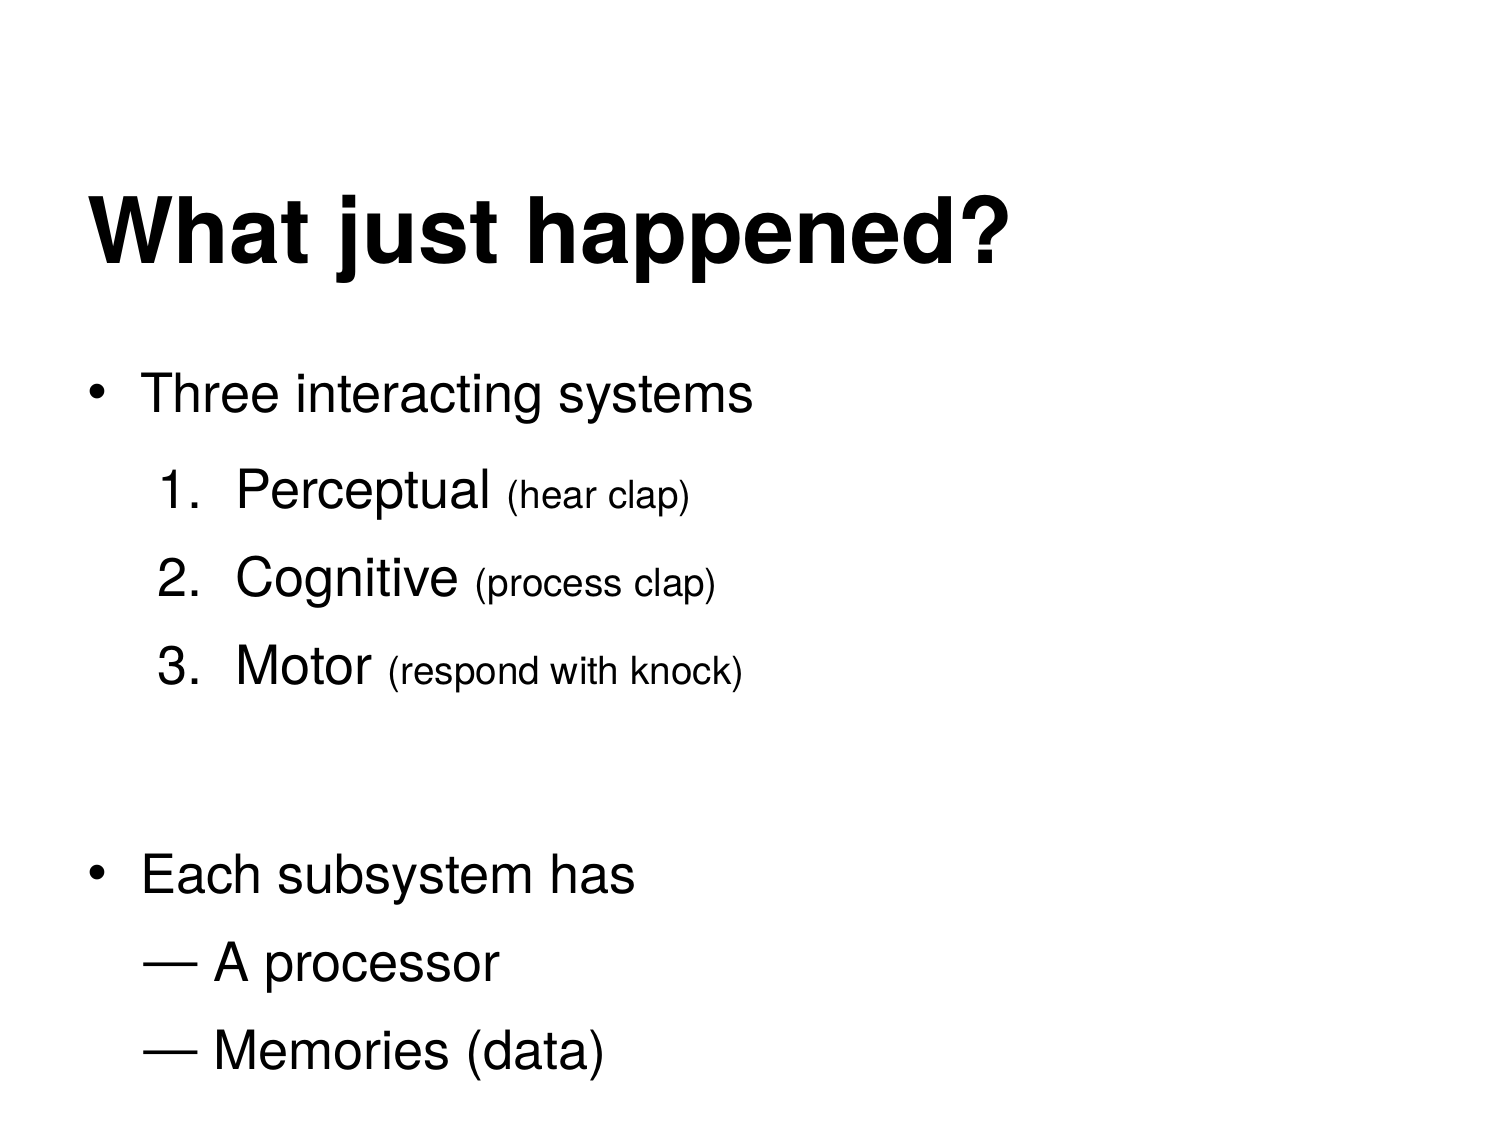

# What just happened?
Three interacting systems
Perceptual (hear clap)
Cognitive (process clap)
Motor (respond with knock)

Each subsystem has
A processor
Memories (data)